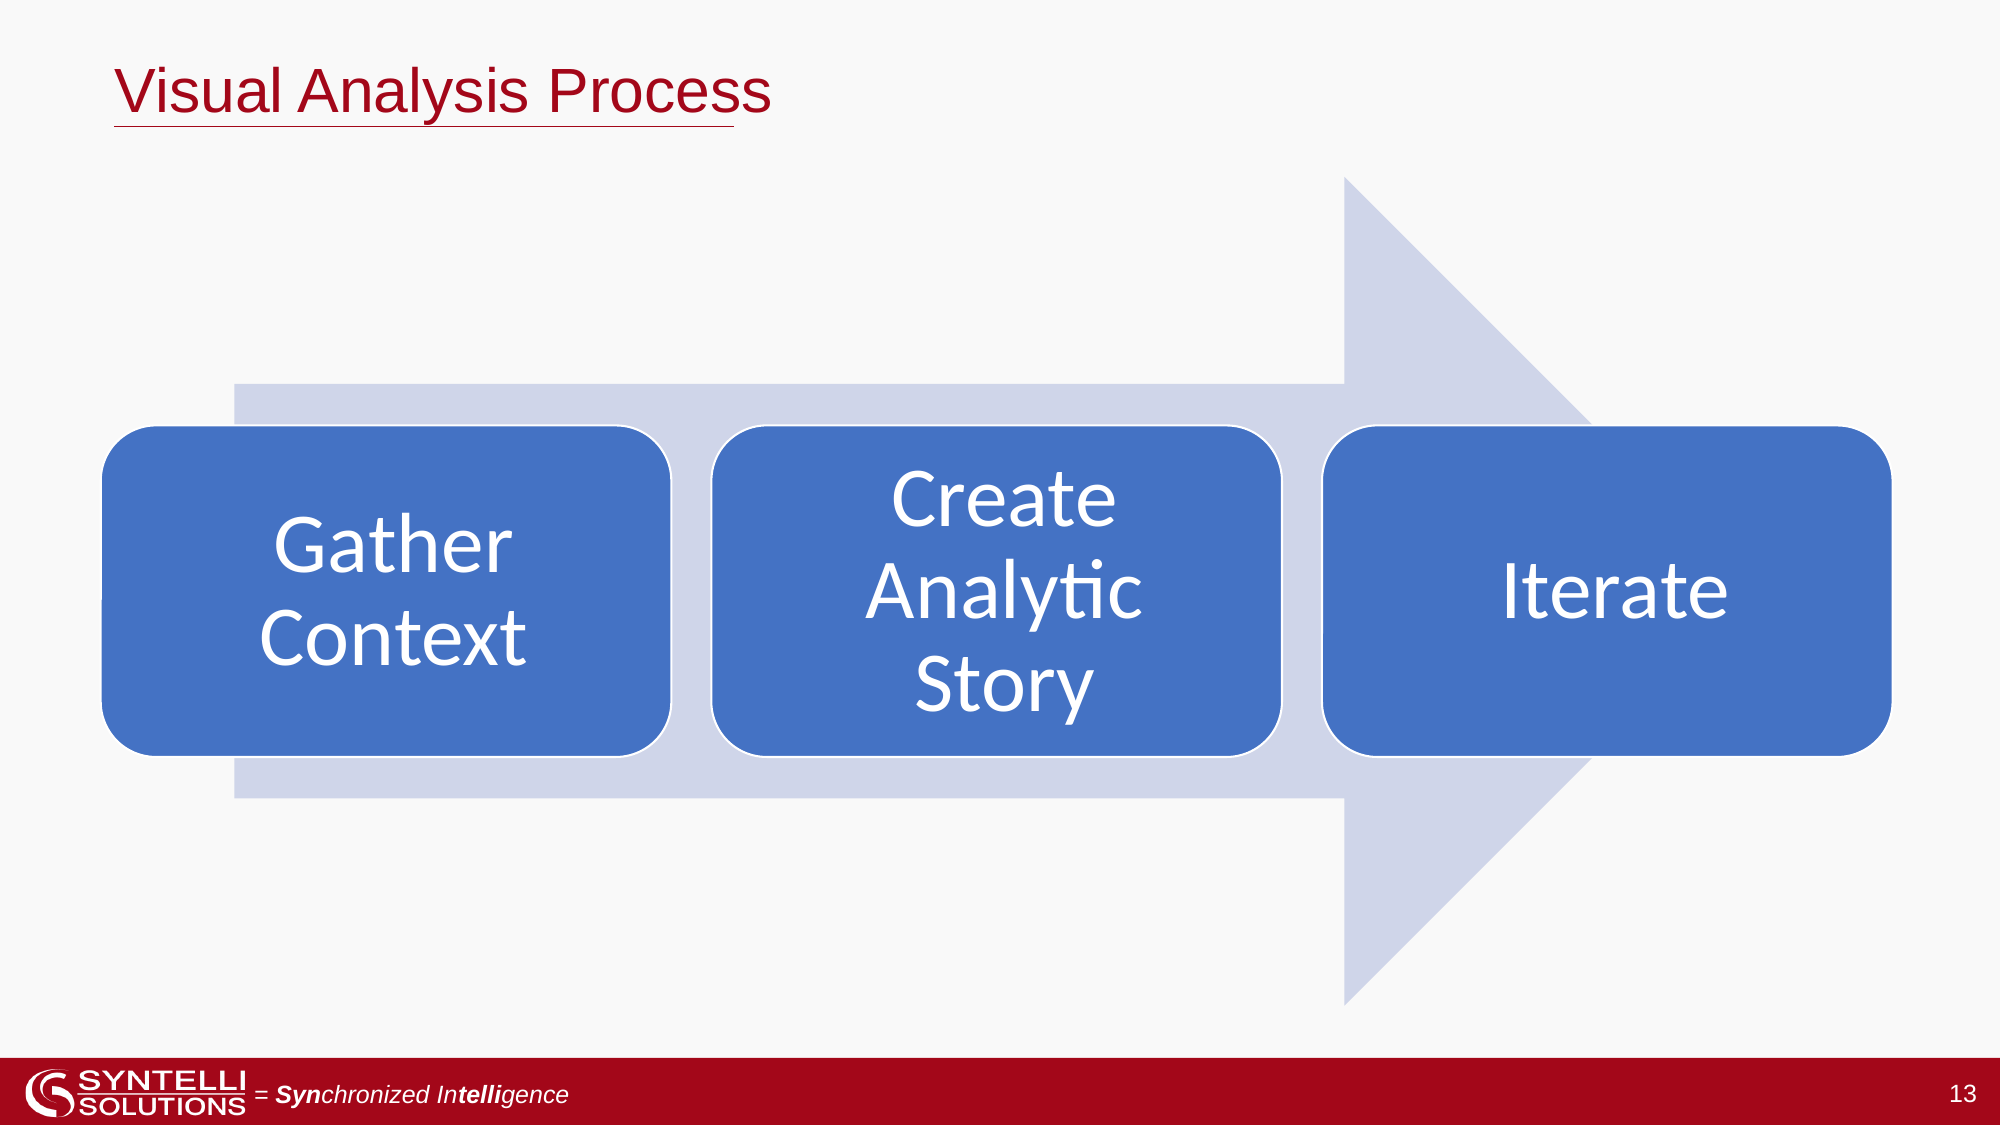

Visual Analysis Process
Gather Context
Create Analytic Story
Iterate
13